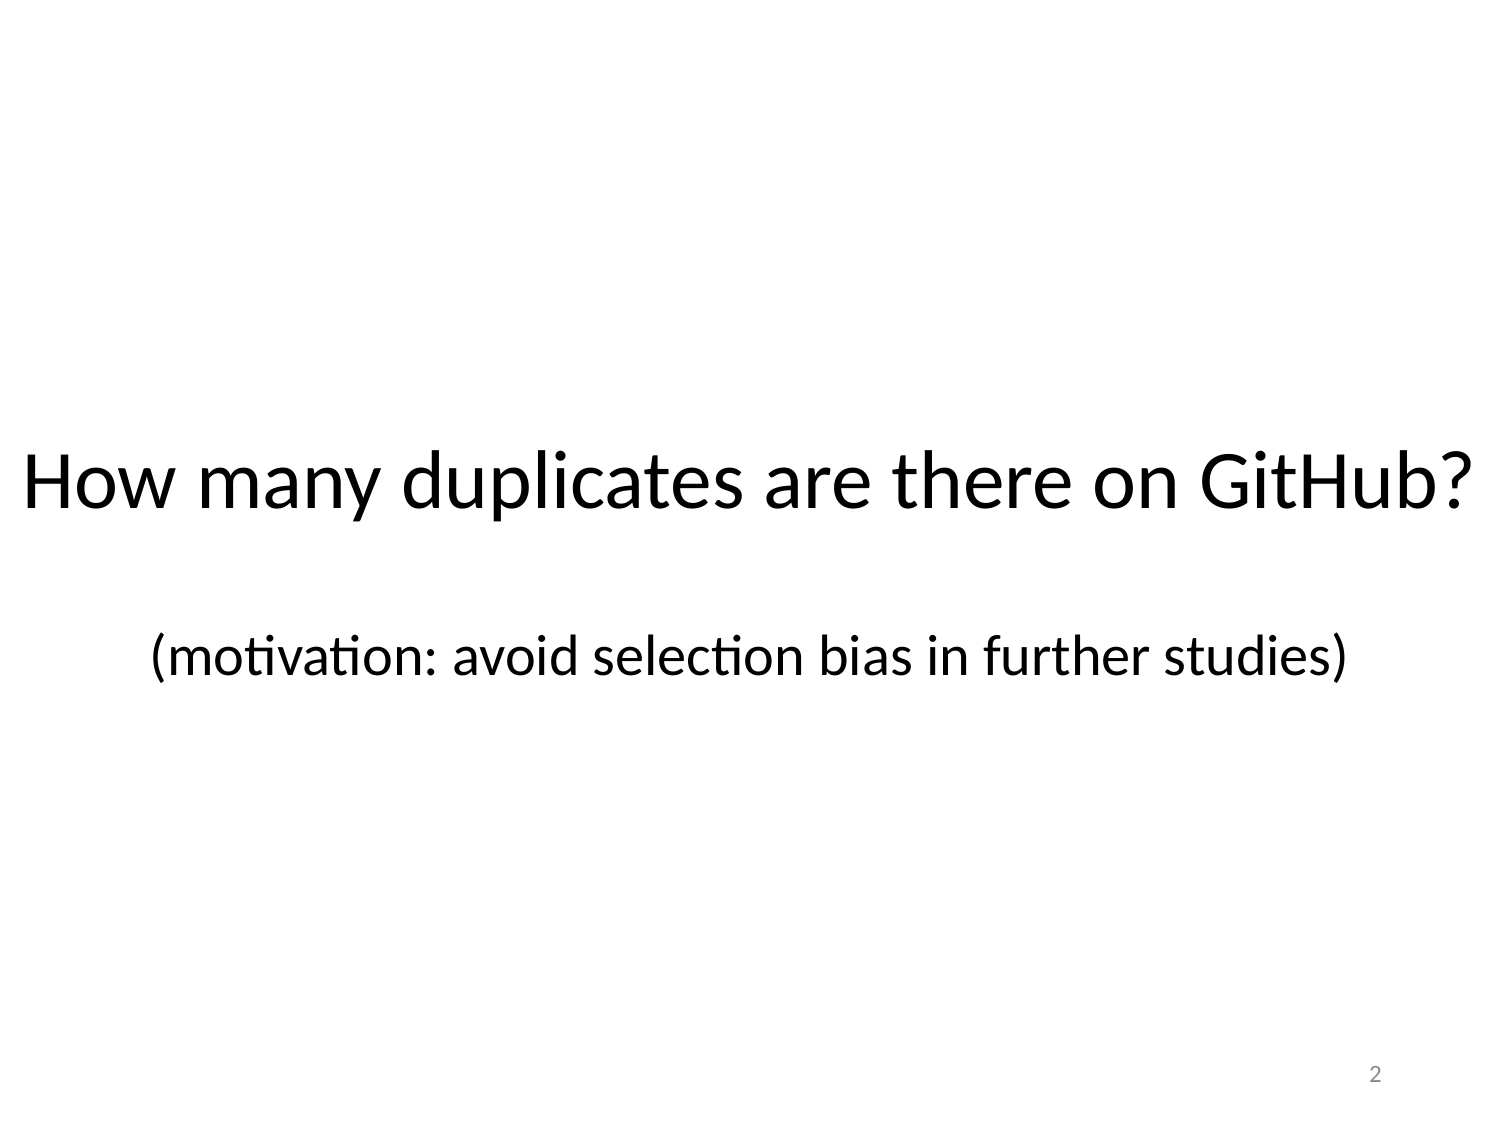

# How many duplicates are there on GitHub? (motivation: avoid selection bias in further studies)
2